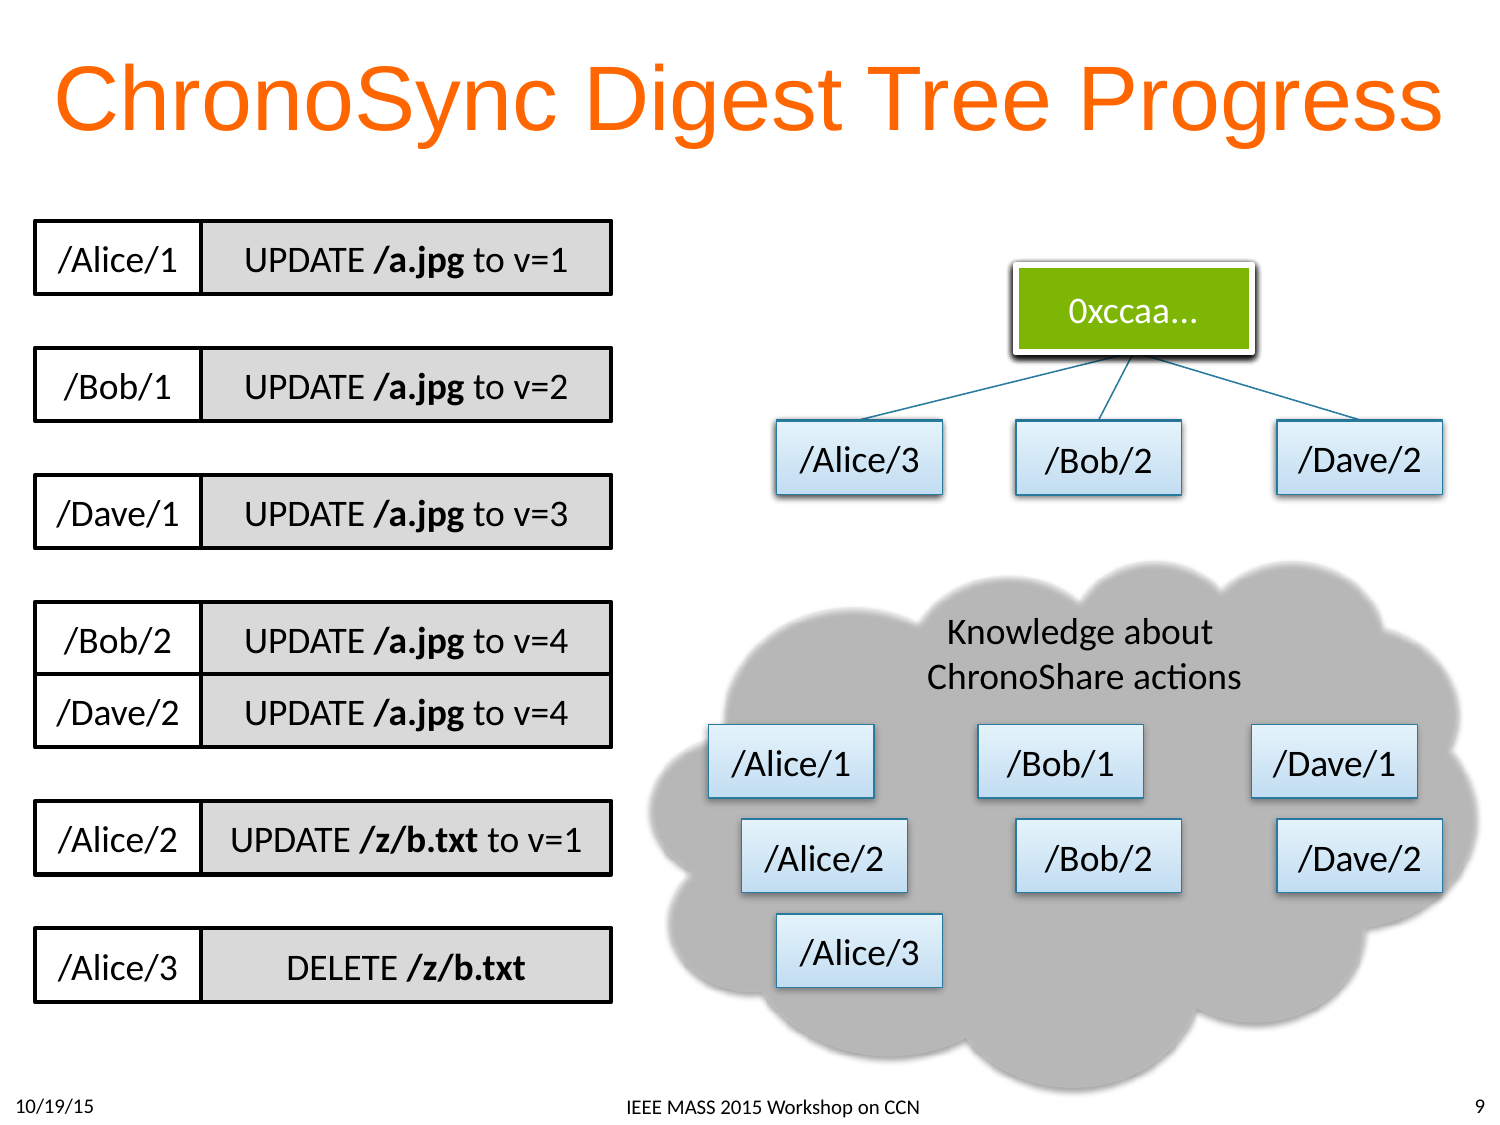

# ChronoSync Digest Tree Progress
/Alice/1
UPDATE /a.jpg to v=1
0x0000...
0xabc1...
0xbbad...
0x112a...
0x331a...
0xbbaa...
0xccaa...
/Bob/1
UPDATE /a.jpg to v=2
/Alice/1
/Alice/2
/Bob/1
/Dave/1
/Alice/3
/Dave/2
/Bob/2
/Dave/1
UPDATE /a.jpg to v=3

Knowledge about
ChronoShare actions
/Bob/2
UPDATE /a.jpg to v=4
/Dave/2
UPDATE /a.jpg to v=4
/Alice/1
/Bob/1
/Dave/1
/Alice/2
UPDATE /z/b.txt to v=1
/Alice/2
/Bob/2
/Dave/2
/Alice/3
/Alice/3
DELETE /z/b.txt
10/19/15
9
IEEE MASS 2015 Workshop on CCN